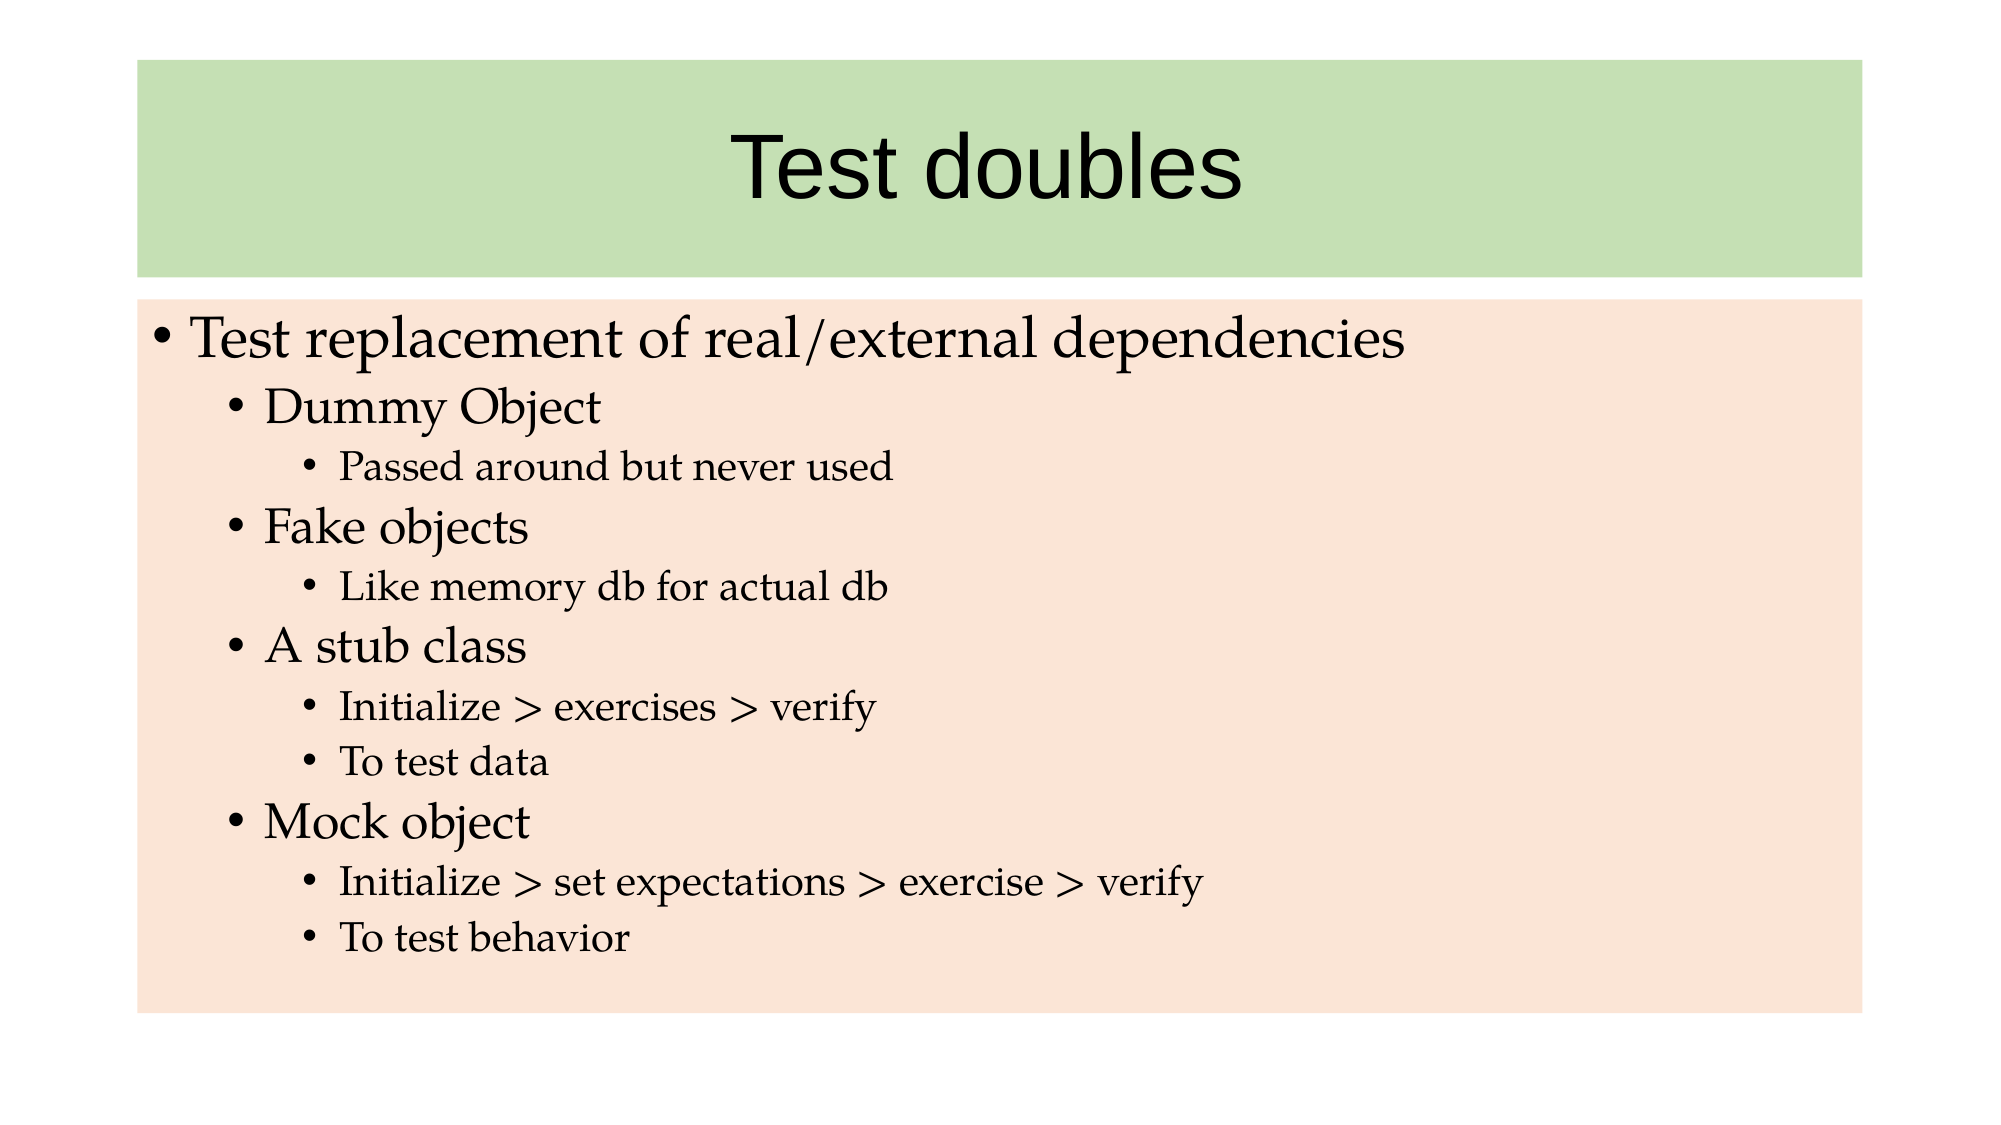

# Test doubles
Test replacement of real/external dependencies
Dummy Object
Passed around but never used
Fake objects
Like memory db for actual db
A stub class
Initialize > exercises > verify
To test data
Mock object
Initialize > set expectations > exercise > verify
To test behavior